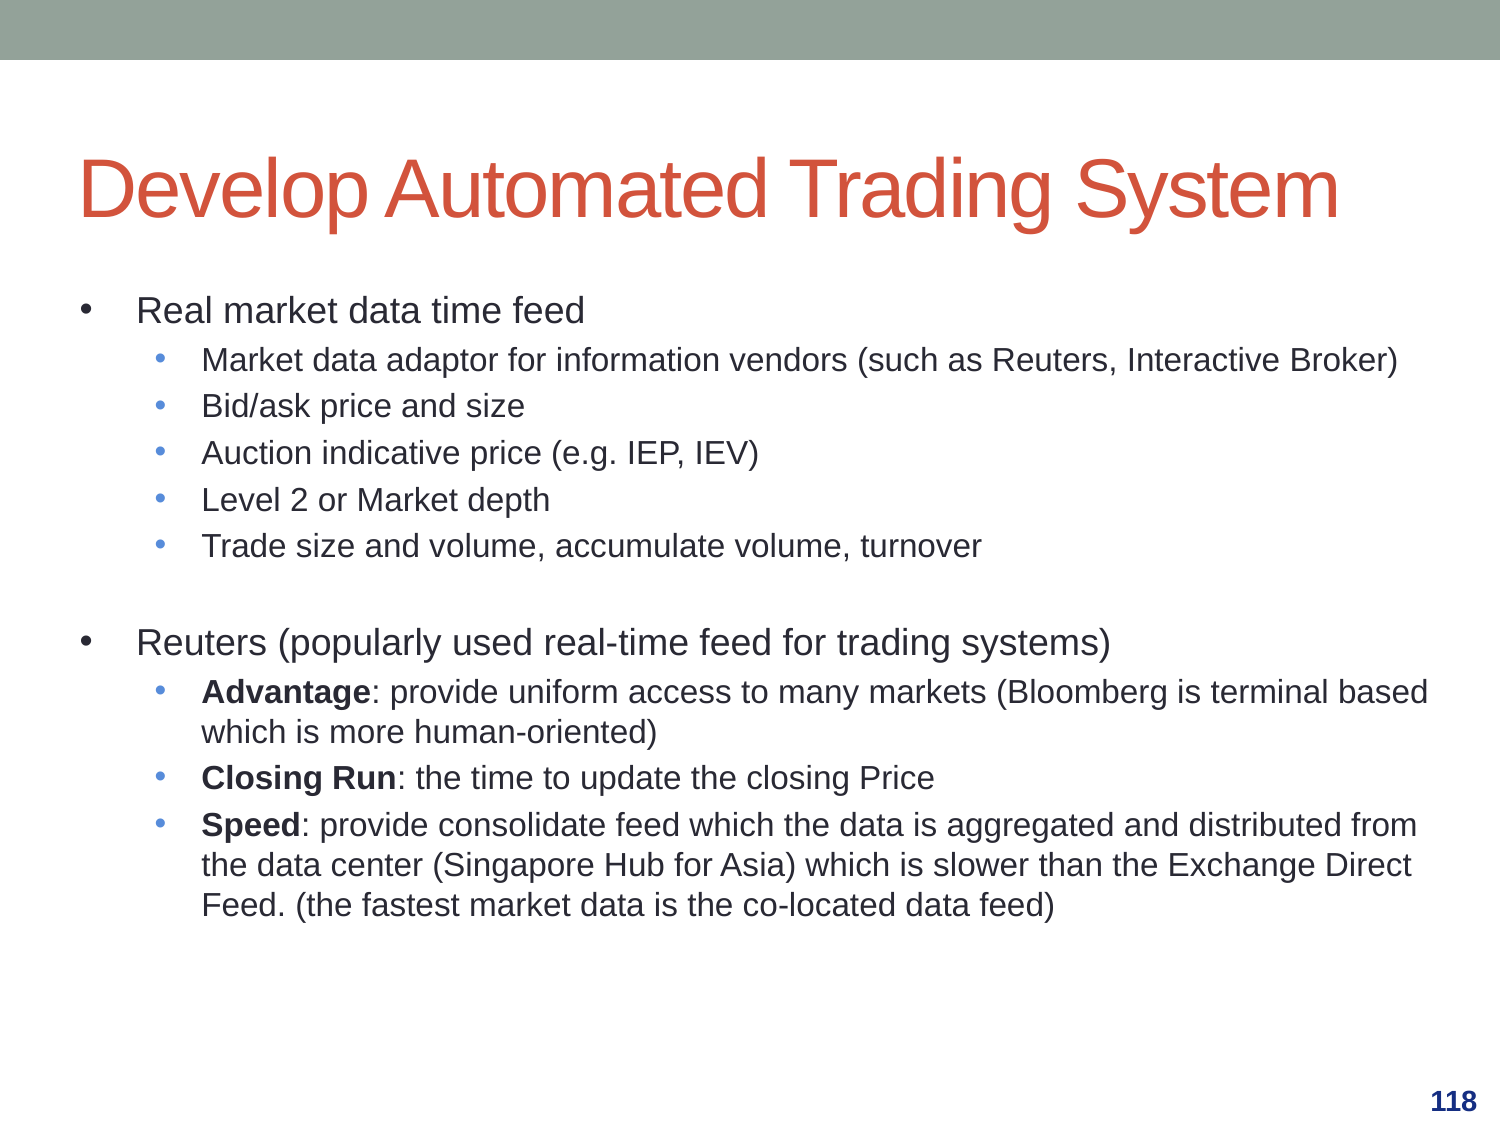

Develop Automated Trading System
Real market data time feed
Market data adaptor for information vendors (such as Reuters, Interactive Broker)
Bid/ask price and size
Auction indicative price (e.g. IEP, IEV)
Level 2 or Market depth
Trade size and volume, accumulate volume, turnover

Reuters (popularly used real-time feed for trading systems)
Advantage: provide uniform access to many markets (Bloomberg is terminal based which is more human-oriented)
Closing Run: the time to update the closing Price
Speed: provide consolidate feed which the data is aggregated and distributed from the data center (Singapore Hub for Asia) which is slower than the Exchange Direct Feed. (the fastest market data is the co-located data feed)

118